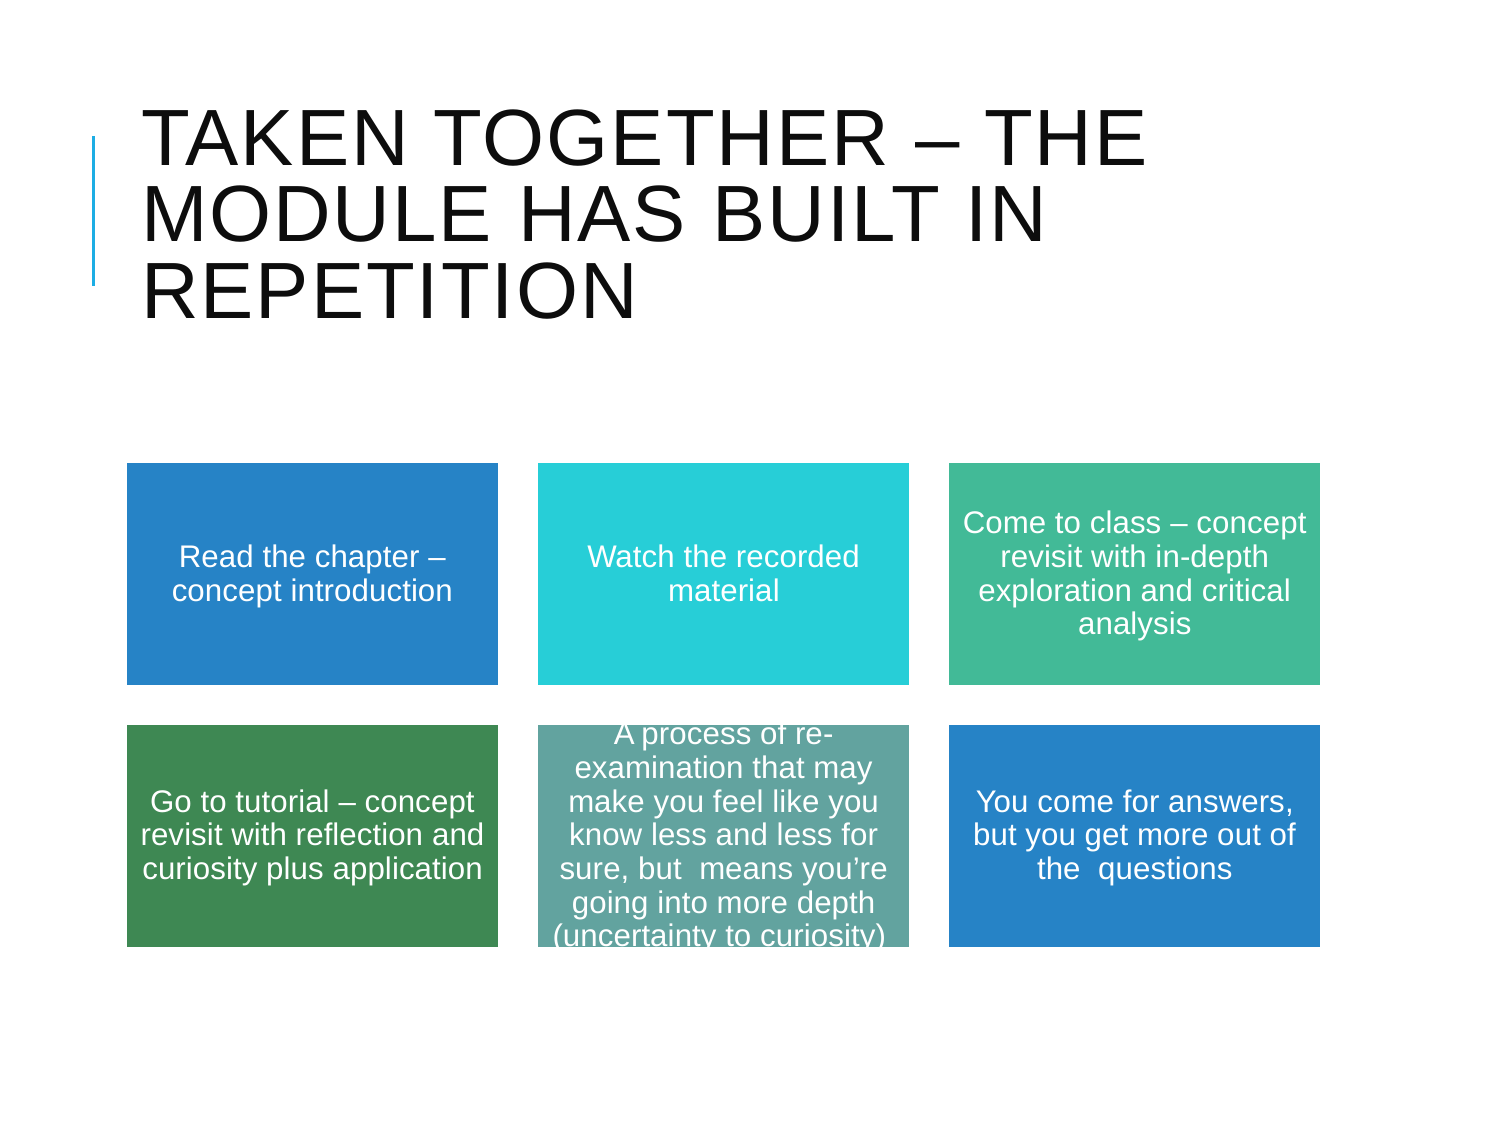

# Taken together – the module has built in repetition
Read the chapter – concept introduction
Watch the recorded material
Come to class – concept revisit with in-depth exploration and critical analysis
Go to tutorial – concept revisit with reflection and curiosity plus application
A process of re-examination that may make you feel like you know less and less for sure, but  means you’re going into more depth (uncertainty to curiosity)
You come for answers, but you get more out of the  questions